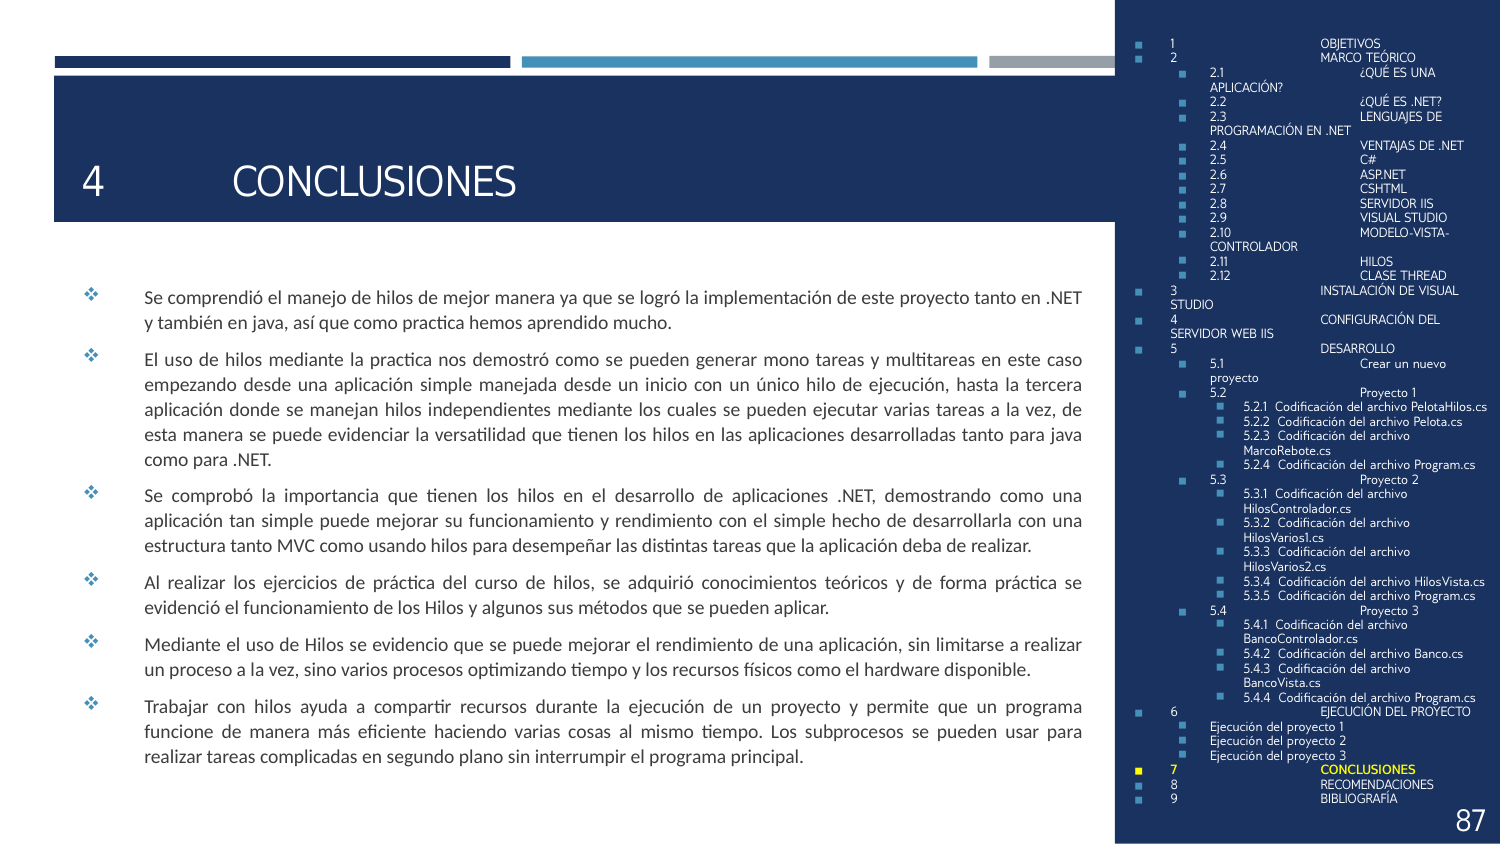

1	OBJETIVOS
2	MARCO TEÓRICO
2.1	¿QUÉ ES UNA APLICACIÓN?
2.2	¿QUÉ ES .NET?
2.3	LENGUAJES DE PROGRAMACIÓN EN .NET
2.4	VENTAJAS DE .NET
2.5	C#
2.6	ASP.NET
2.7	CSHTML
2.8	SERVIDOR IIS
2.9	VISUAL STUDIO
2.10	MODELO-VISTA-CONTROLADOR
2.11	HILOS
2.12	CLASE THREAD
3	INSTALACIÓN DE VISUAL STUDIO
4	CONFIGURACIÓN DEL SERVIDOR WEB IIS
5	DESARROLLO
5.1	Crear un nuevo proyecto
5.2	Proyecto 1
5.2.1  Codificación del archivo PelotaHilos.cs
5.2.2  Codificación del archivo Pelota.cs
5.2.3  Codificación del archivo MarcoRebote.cs
5.2.4  Codificación del archivo Program.cs
5.3	Proyecto 2
5.3.1  Codificación del archivo HilosControlador.cs
5.3.2  Codificación del archivo HilosVarios1.cs
5.3.3  Codificación del archivo HilosVarios2.cs
5.3.4  Codificación del archivo HilosVista.cs
5.3.5  Codificación del archivo Program.cs
5.4	Proyecto 3
5.4.1  Codificación del archivo BancoControlador.cs
5.4.2  Codificación del archivo Banco.cs
5.4.3  Codificación del archivo BancoVista.cs
5.4.4  Codificación del archivo Program.cs
6	EJECUCIÓN DEL PROYECTO
Ejecución del proyecto 1
Ejecución del proyecto 2
Ejecución del proyecto 3
7	CONCLUSIONES
8	RECOMENDACIONES
9	BIBLIOGRAFÍA
# 4	CONCLUSIONES
Se comprendió el manejo de hilos de mejor manera ya que se logró la implementación de este proyecto tanto en .NET y también en java, así que como practica hemos aprendido mucho.
El uso de hilos mediante la practica nos demostró como se pueden generar mono tareas y multitareas en este caso empezando desde una aplicación simple manejada desde un inicio con un único hilo de ejecución, hasta la tercera aplicación donde se manejan hilos independientes mediante los cuales se pueden ejecutar varias tareas a la vez, de esta manera se puede evidenciar la versatilidad que tienen los hilos en las aplicaciones desarrolladas tanto para java como para .NET.
Se comprobó la importancia que tienen los hilos en el desarrollo de aplicaciones .NET, demostrando como una aplicación tan simple puede mejorar su funcionamiento y rendimiento con el simple hecho de desarrollarla con una estructura tanto MVC como usando hilos para desempeñar las distintas tareas que la aplicación deba de realizar.
Al realizar los ejercicios de práctica del curso de hilos, se adquirió conocimientos teóricos y de forma práctica se evidenció el funcionamiento de los Hilos y algunos sus métodos que se pueden aplicar.
Mediante el uso de Hilos se evidencio que se puede mejorar el rendimiento de una aplicación, sin limitarse a realizar un proceso a la vez, sino varios procesos optimizando tiempo y los recursos físicos como el hardware disponible.
Trabajar con hilos ayuda a compartir recursos durante la ejecución de un proyecto y permite que un programa funcione de manera más eficiente haciendo varias cosas al mismo tiempo. Los subprocesos se pueden usar para realizar tareas complicadas en segundo plano sin interrumpir el programa principal.
87